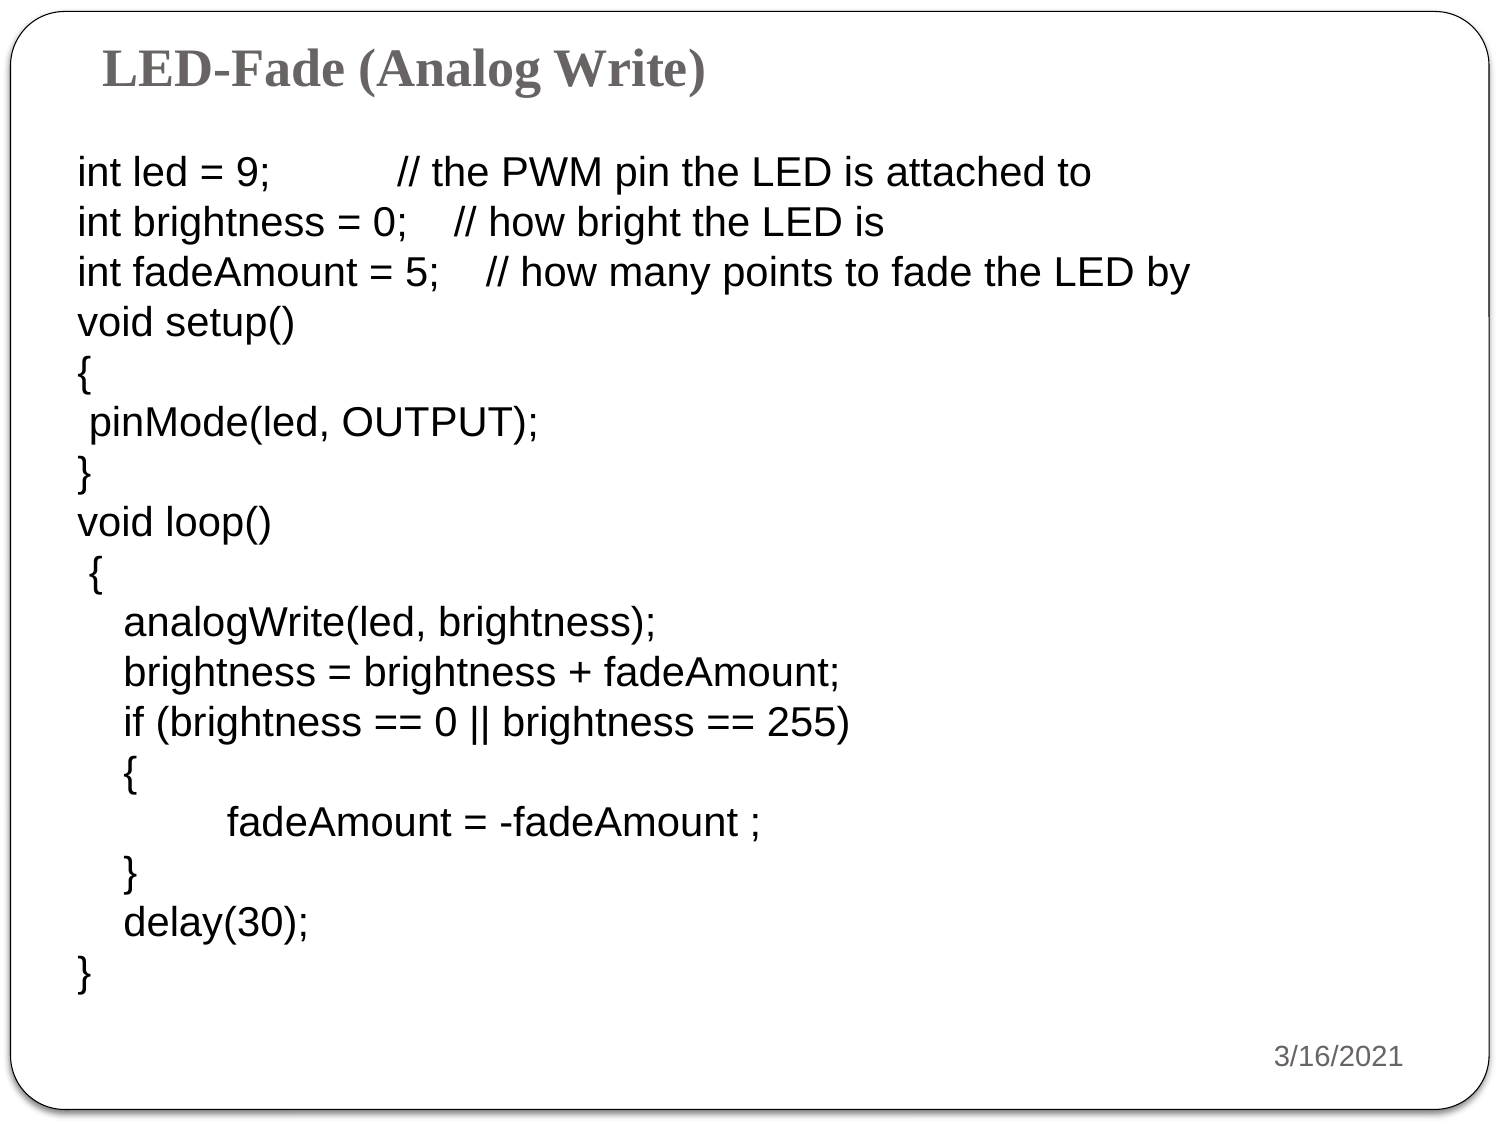

# LED-Fade (Analog Write)
int led = 9;           // the PWM pin the LED is attached to
int brightness = 0;    // how bright the LED is
int fadeAmount = 5;    // how many points to fade the LED by
void setup()
{
 pinMode(led, OUTPUT);
}
void loop()
 {
    analogWrite(led, brightness);
    brightness = brightness + fadeAmount;
    if (brightness == 0 || brightness == 255)
    {
             fadeAmount = -fadeAmount ;
    }
    delay(30);
}
3/16/2021